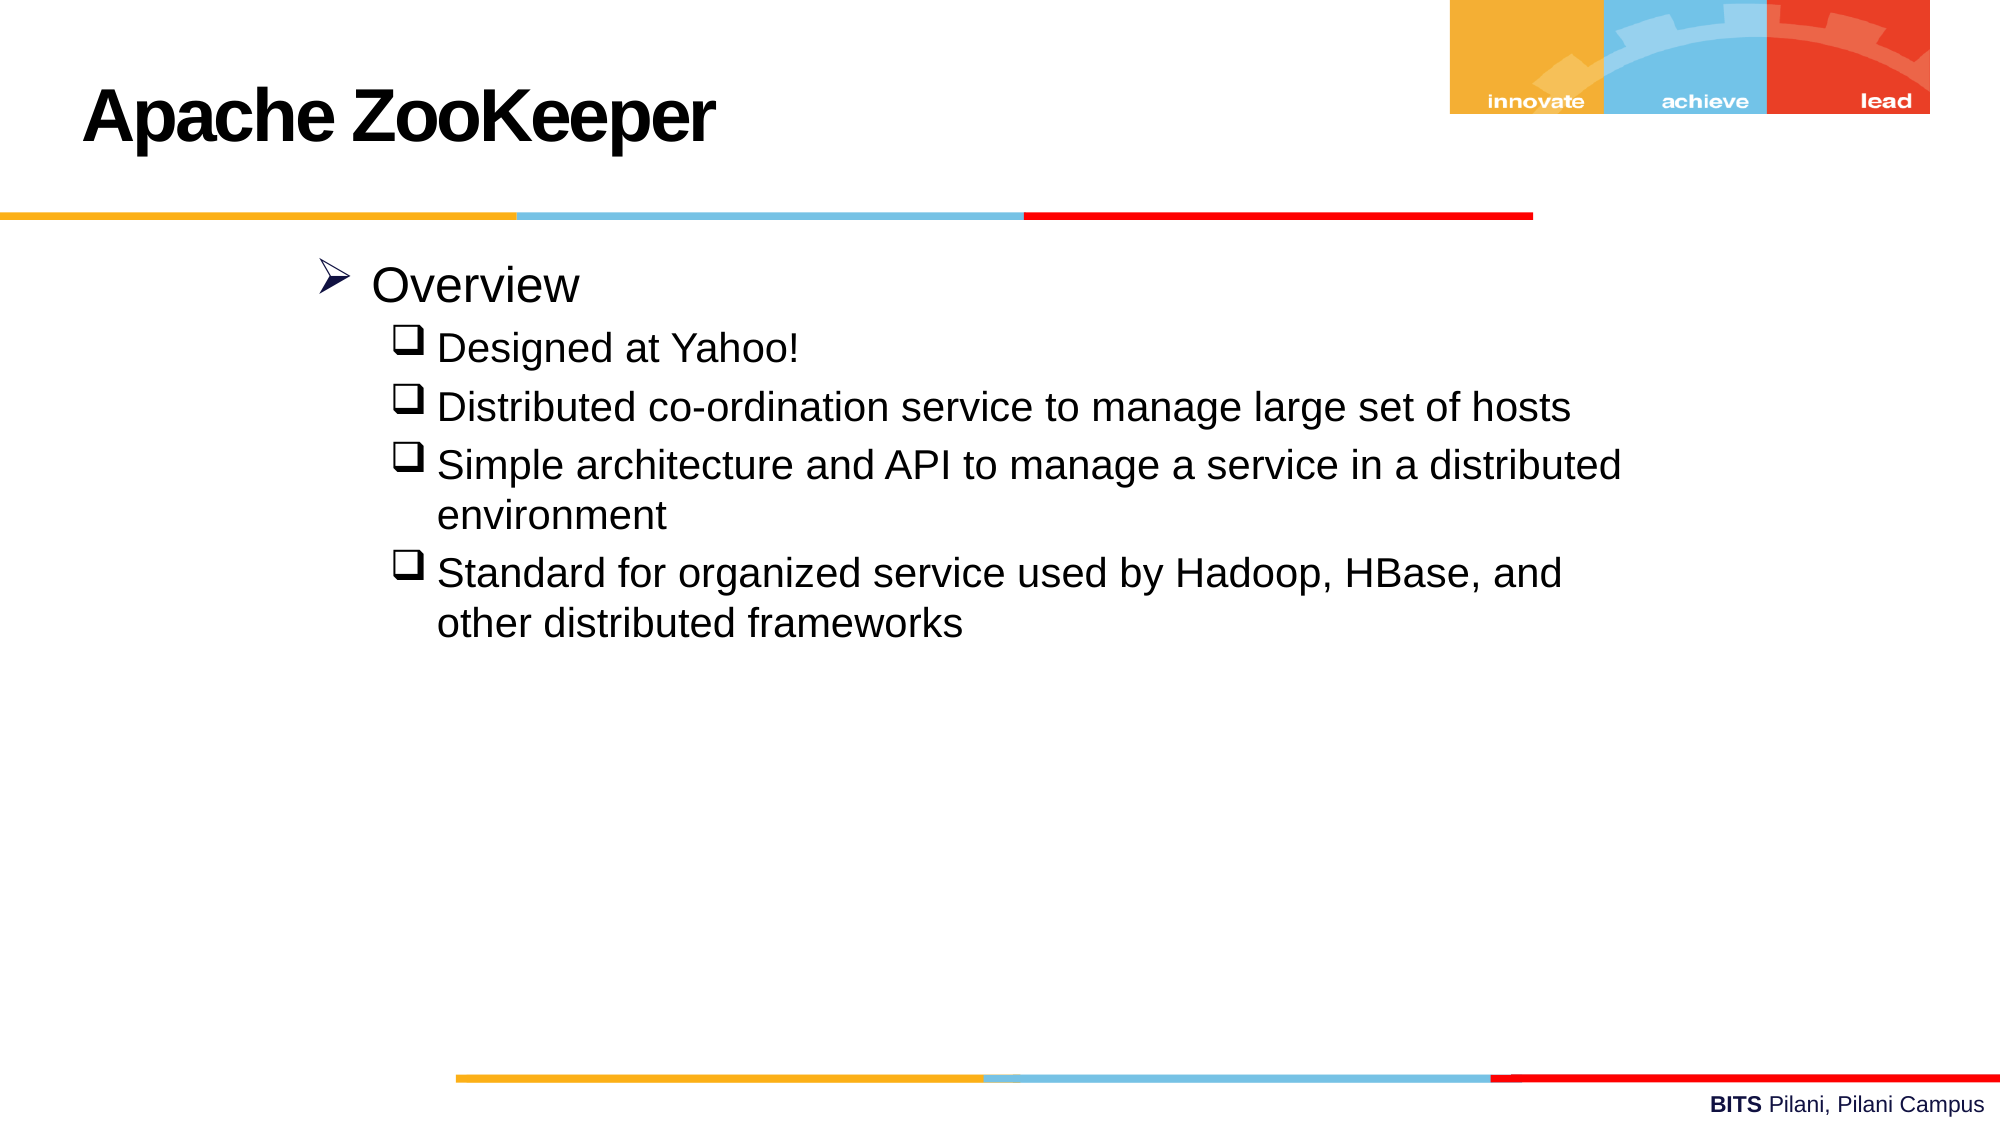

Apache ZooKeeper
Overview
Designed at Yahoo!
Distributed co-ordination service to manage large set of hosts
Simple architecture and API to manage a service in a distributed environment
Standard for organized service used by Hadoop, HBase, and other distributed frameworks